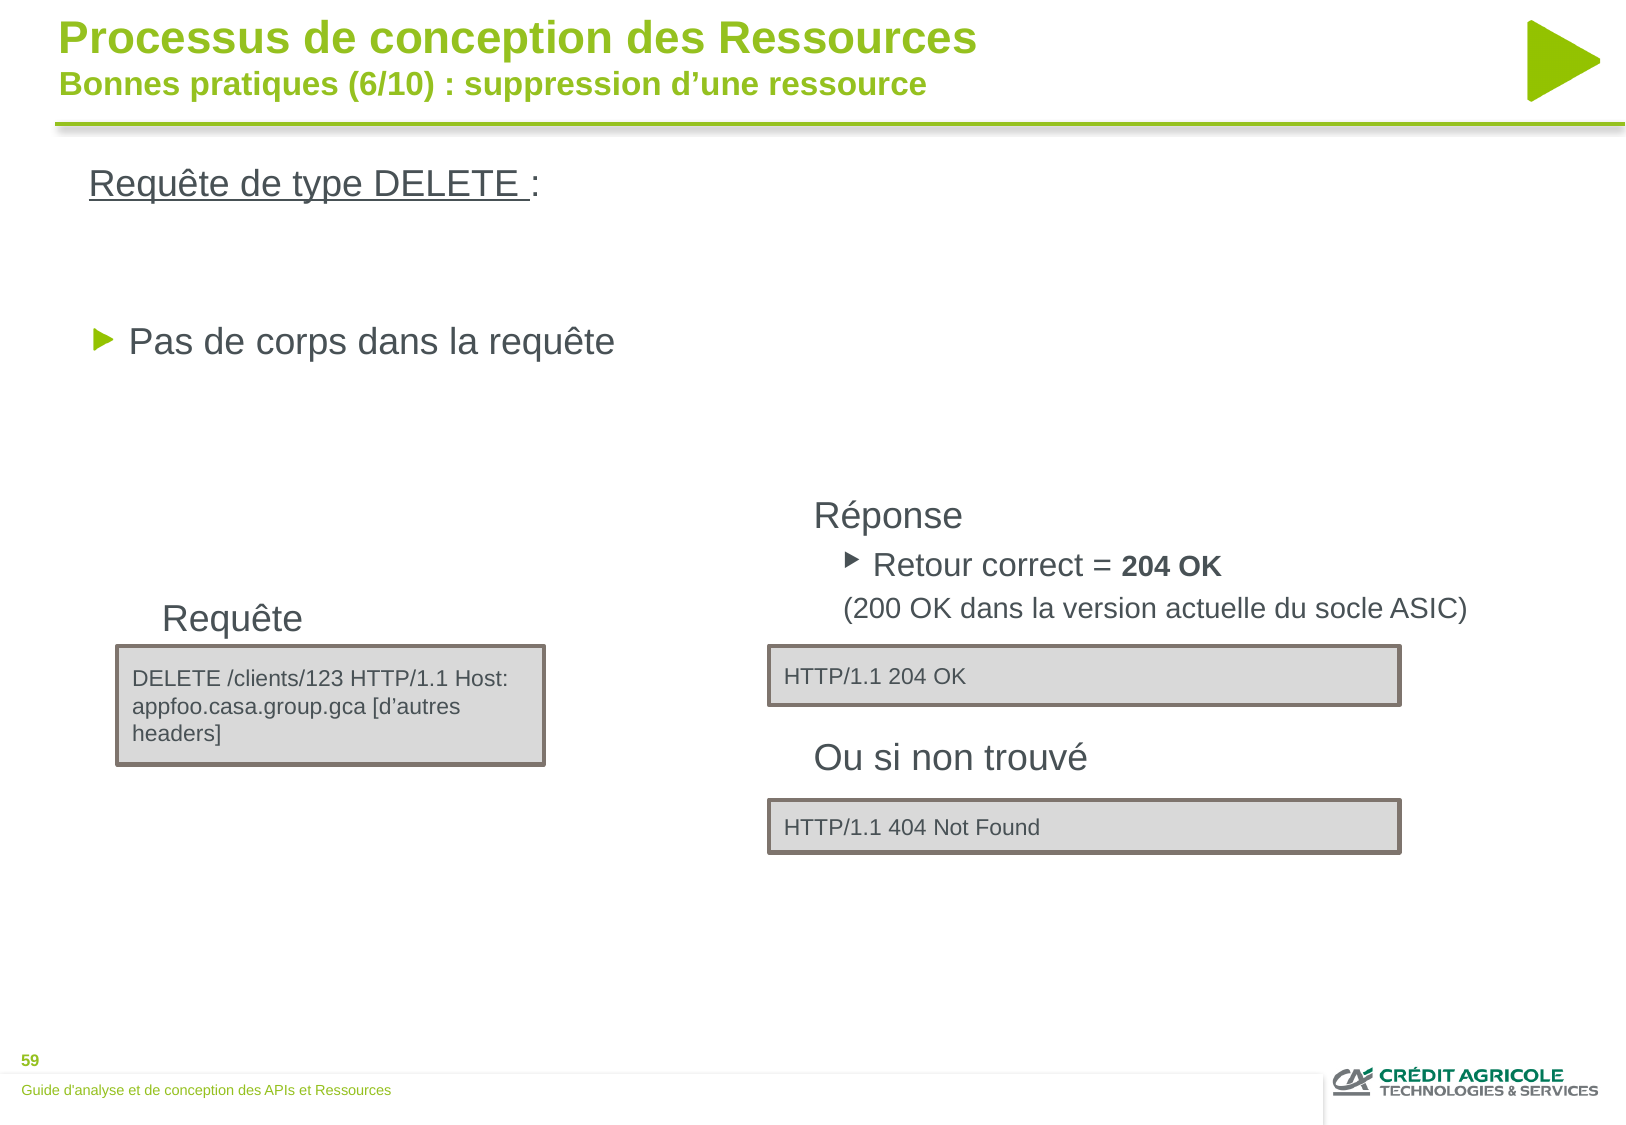

Processus de conception des Ressources
Bonnes pratiques (6/10) : suppression d’une ressource
Requête de type DELETE :

 Pas de corps dans la requête

Réponse
Retour correct = 204 OK
(200 OK dans la version actuelle du socle ASIC)
Requête
DELETE /clients/123 HTTP/1.1 Host: appfoo.casa.group.gca [d’autres headers]
HTTP/1.1 204 OK
Ou si non trouvé
HTTP/1.1 404 Not Found

Guide d'analyse et de conception des APIs et Ressources